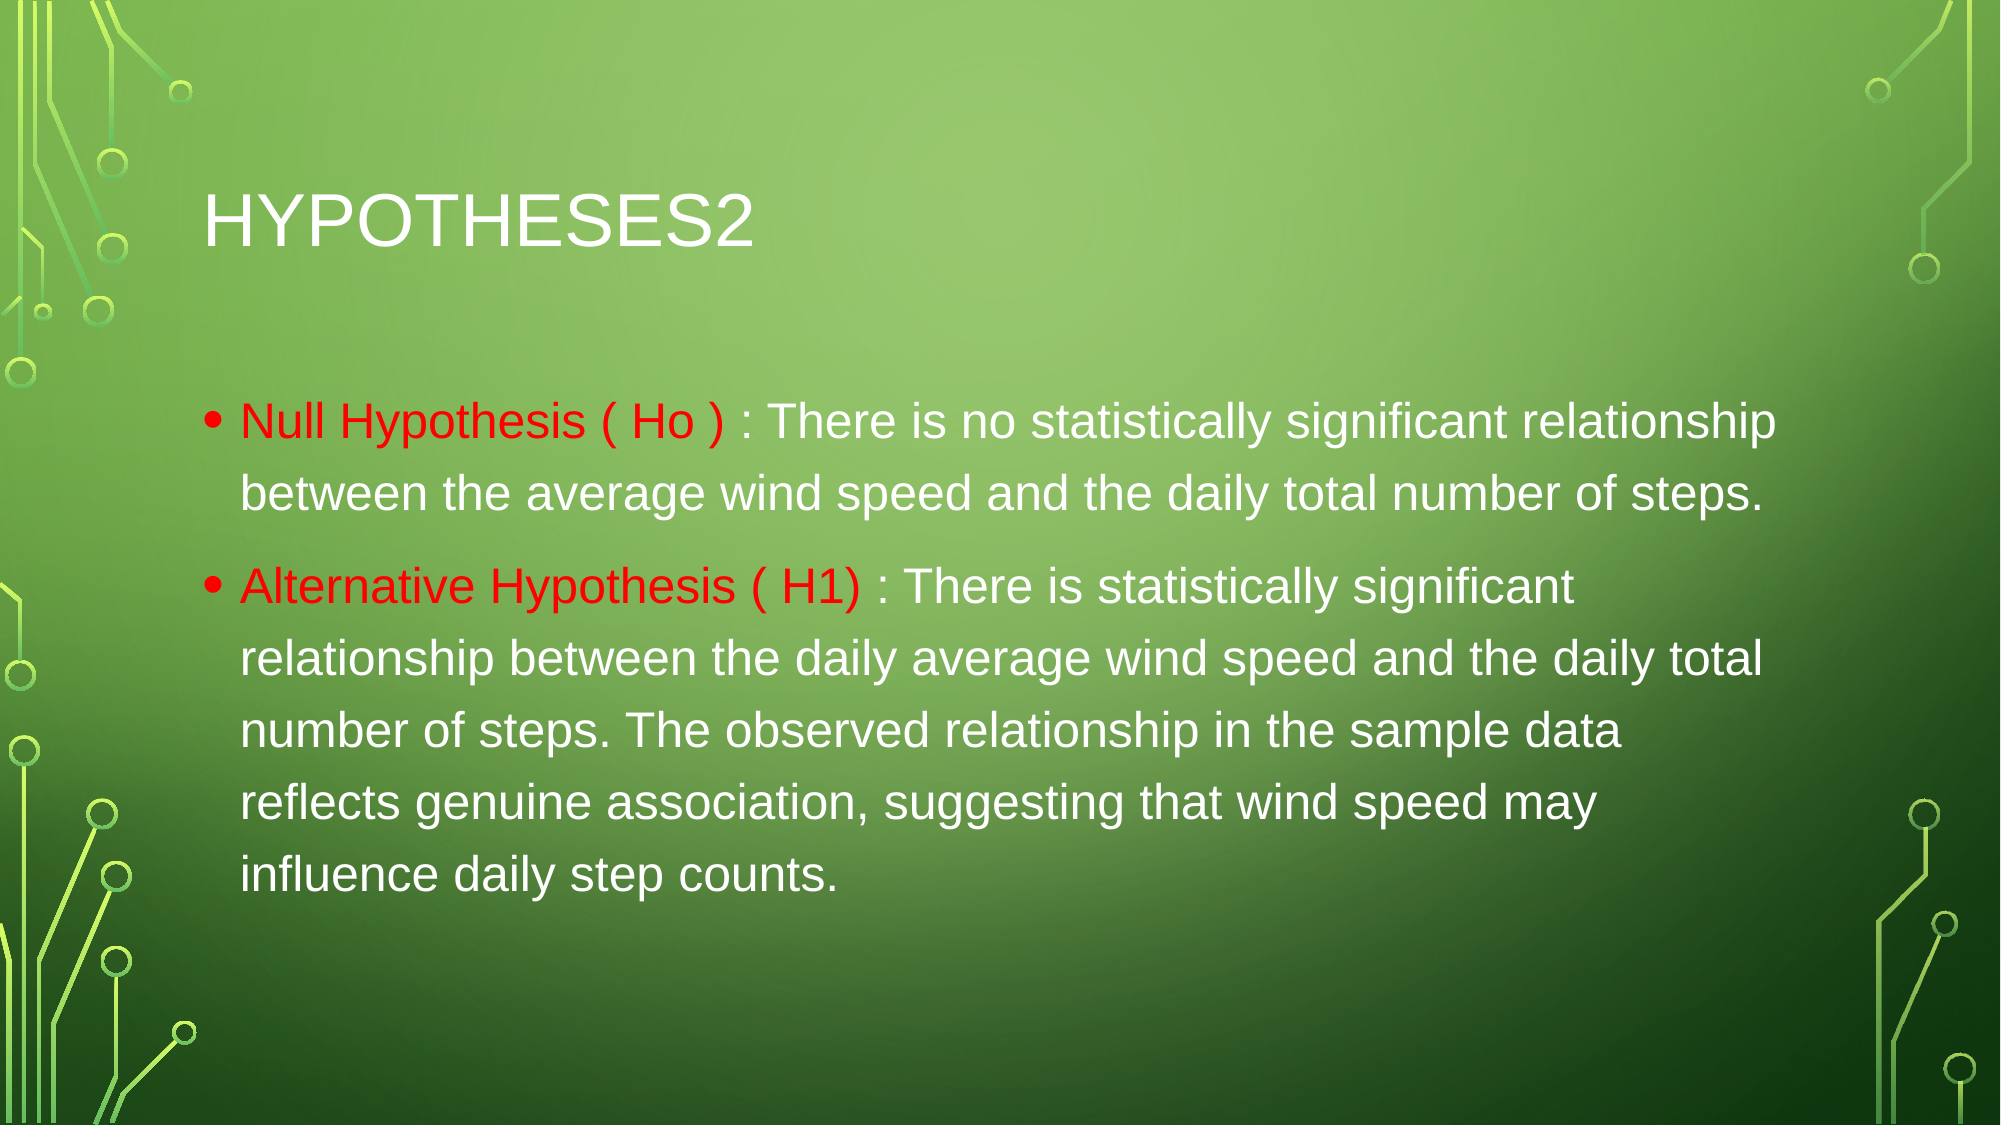

# Hypotheses2
Null Hypothesis ( Ho ) : There is no statistically significant relationship between the average wind speed and the daily total number of steps.
Alternative Hypothesis ( H1) : There is statistically significant relationship between the daily average wind speed and the daily total number of steps. The observed relationship in the sample data reflects genuine association, suggesting that wind speed may influence daily step counts.